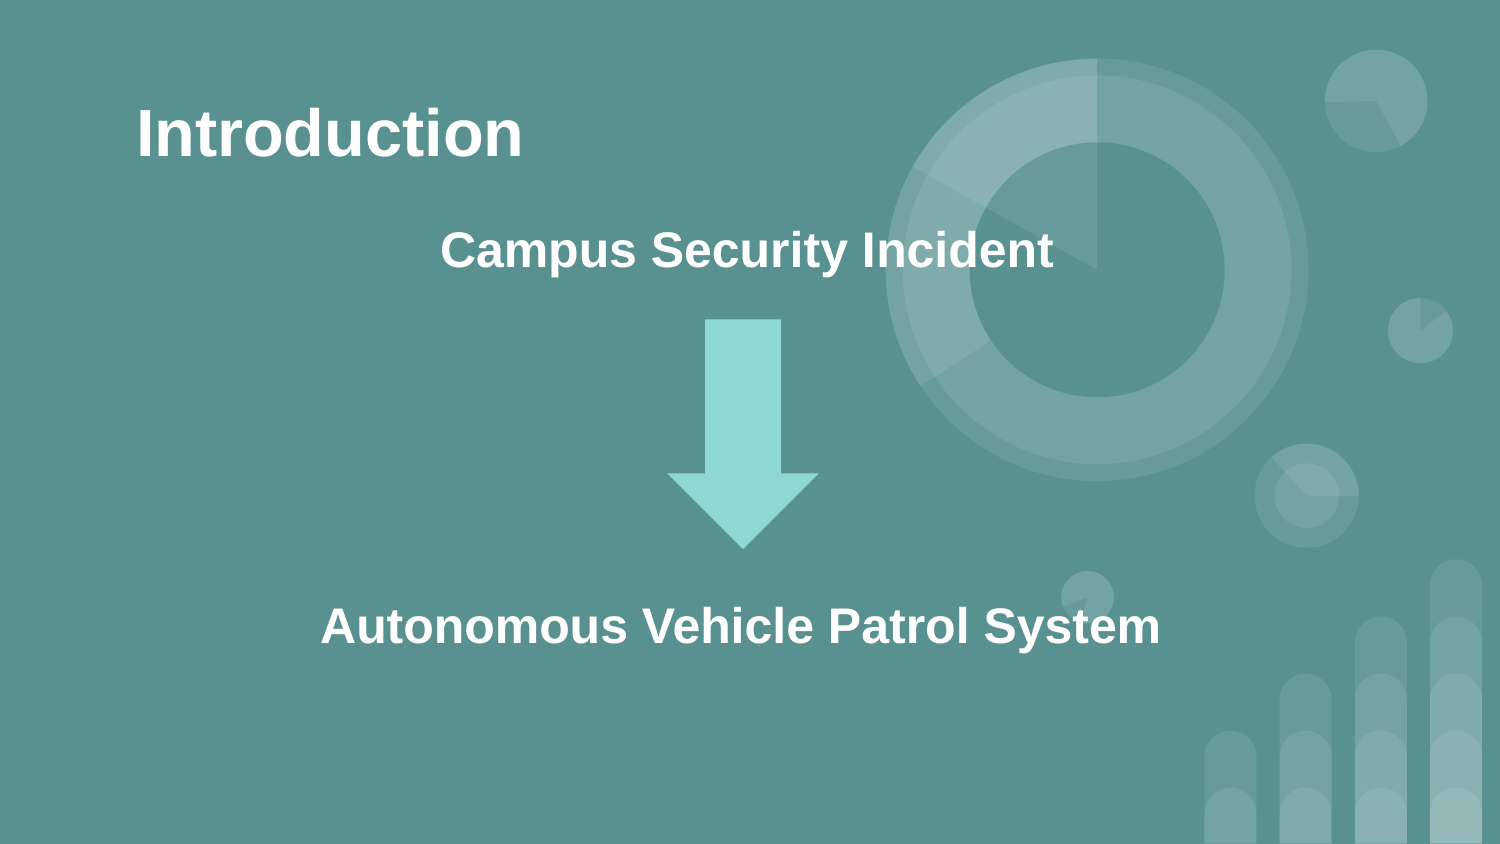

# Introduction
Campus Security Incident

Autonomous Vehicle Patrol System